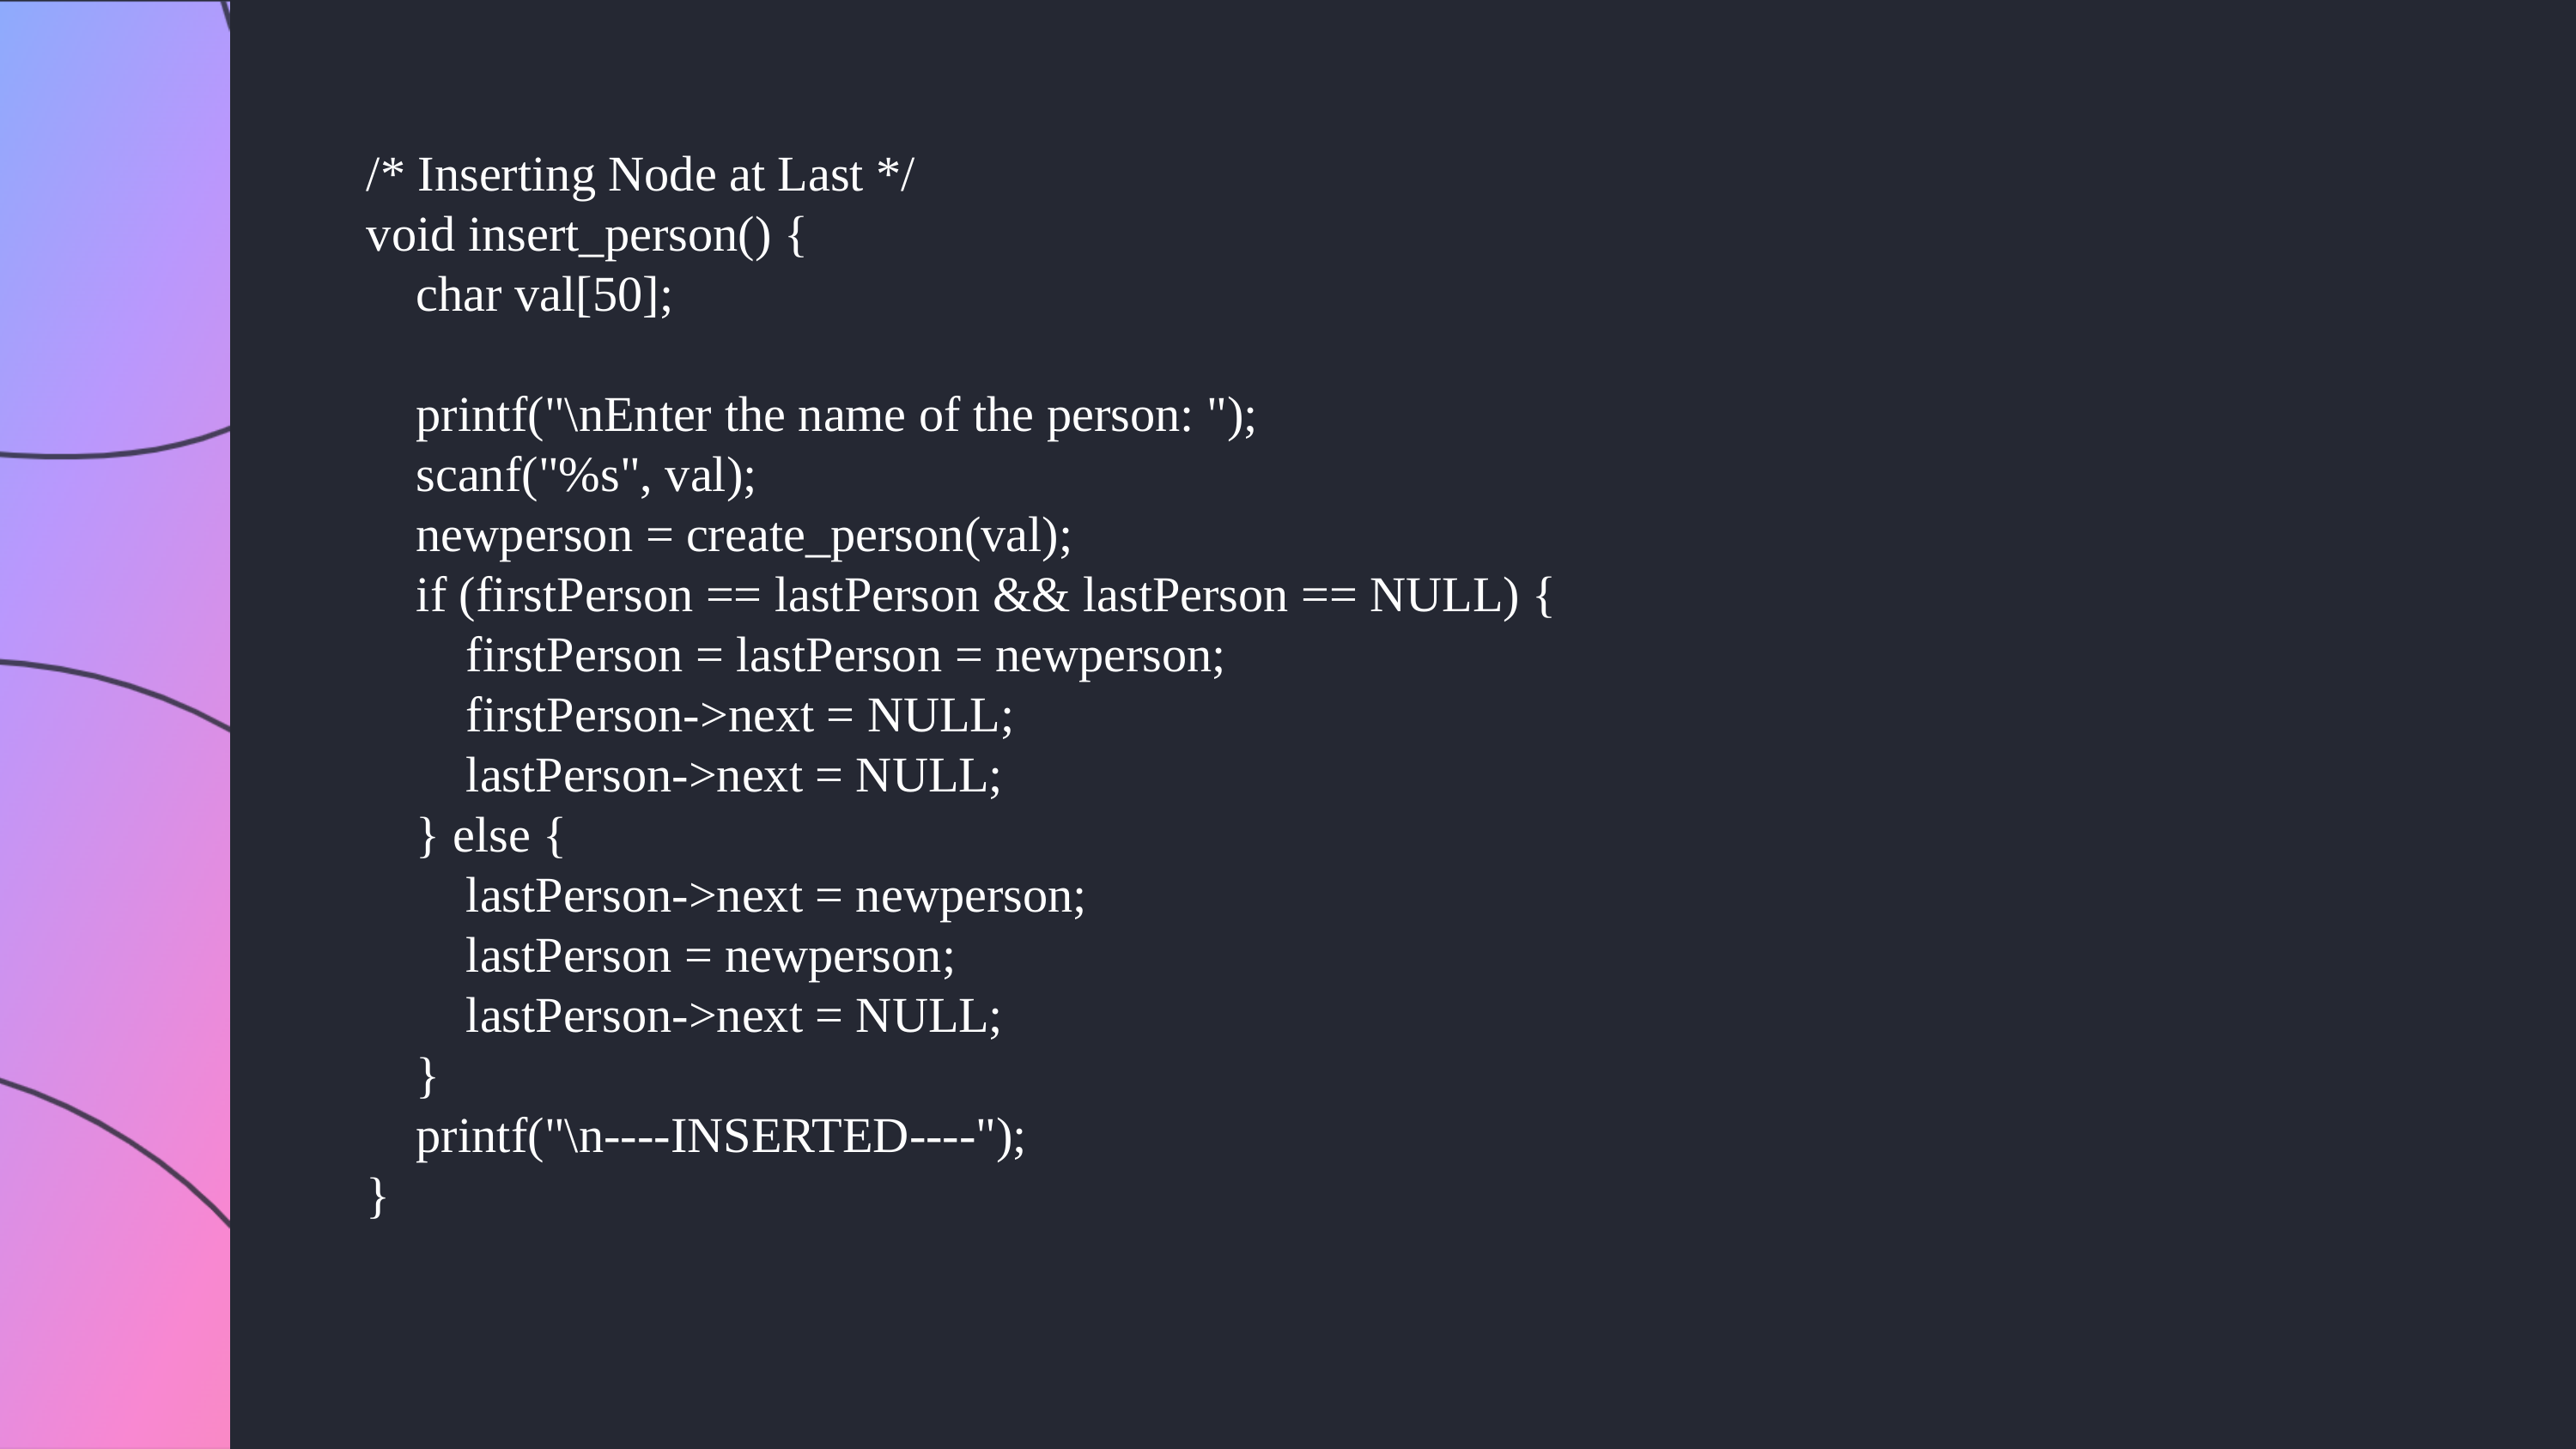

/* Inserting Node at Last */
void insert_person() {
    char val[50];

    printf("\nEnter the name of the person: ");
    scanf("%s", val);
    newperson = create_person(val);
    if (firstPerson == lastPerson && lastPerson == NULL) {
        firstPerson = lastPerson = newperson;
        firstPerson->next = NULL;
        lastPerson->next = NULL;
    } else {
        lastPerson->next = newperson;
        lastPerson = newperson;
        lastPerson->next = NULL;
    }
    printf("\n----INSERTED----");
}